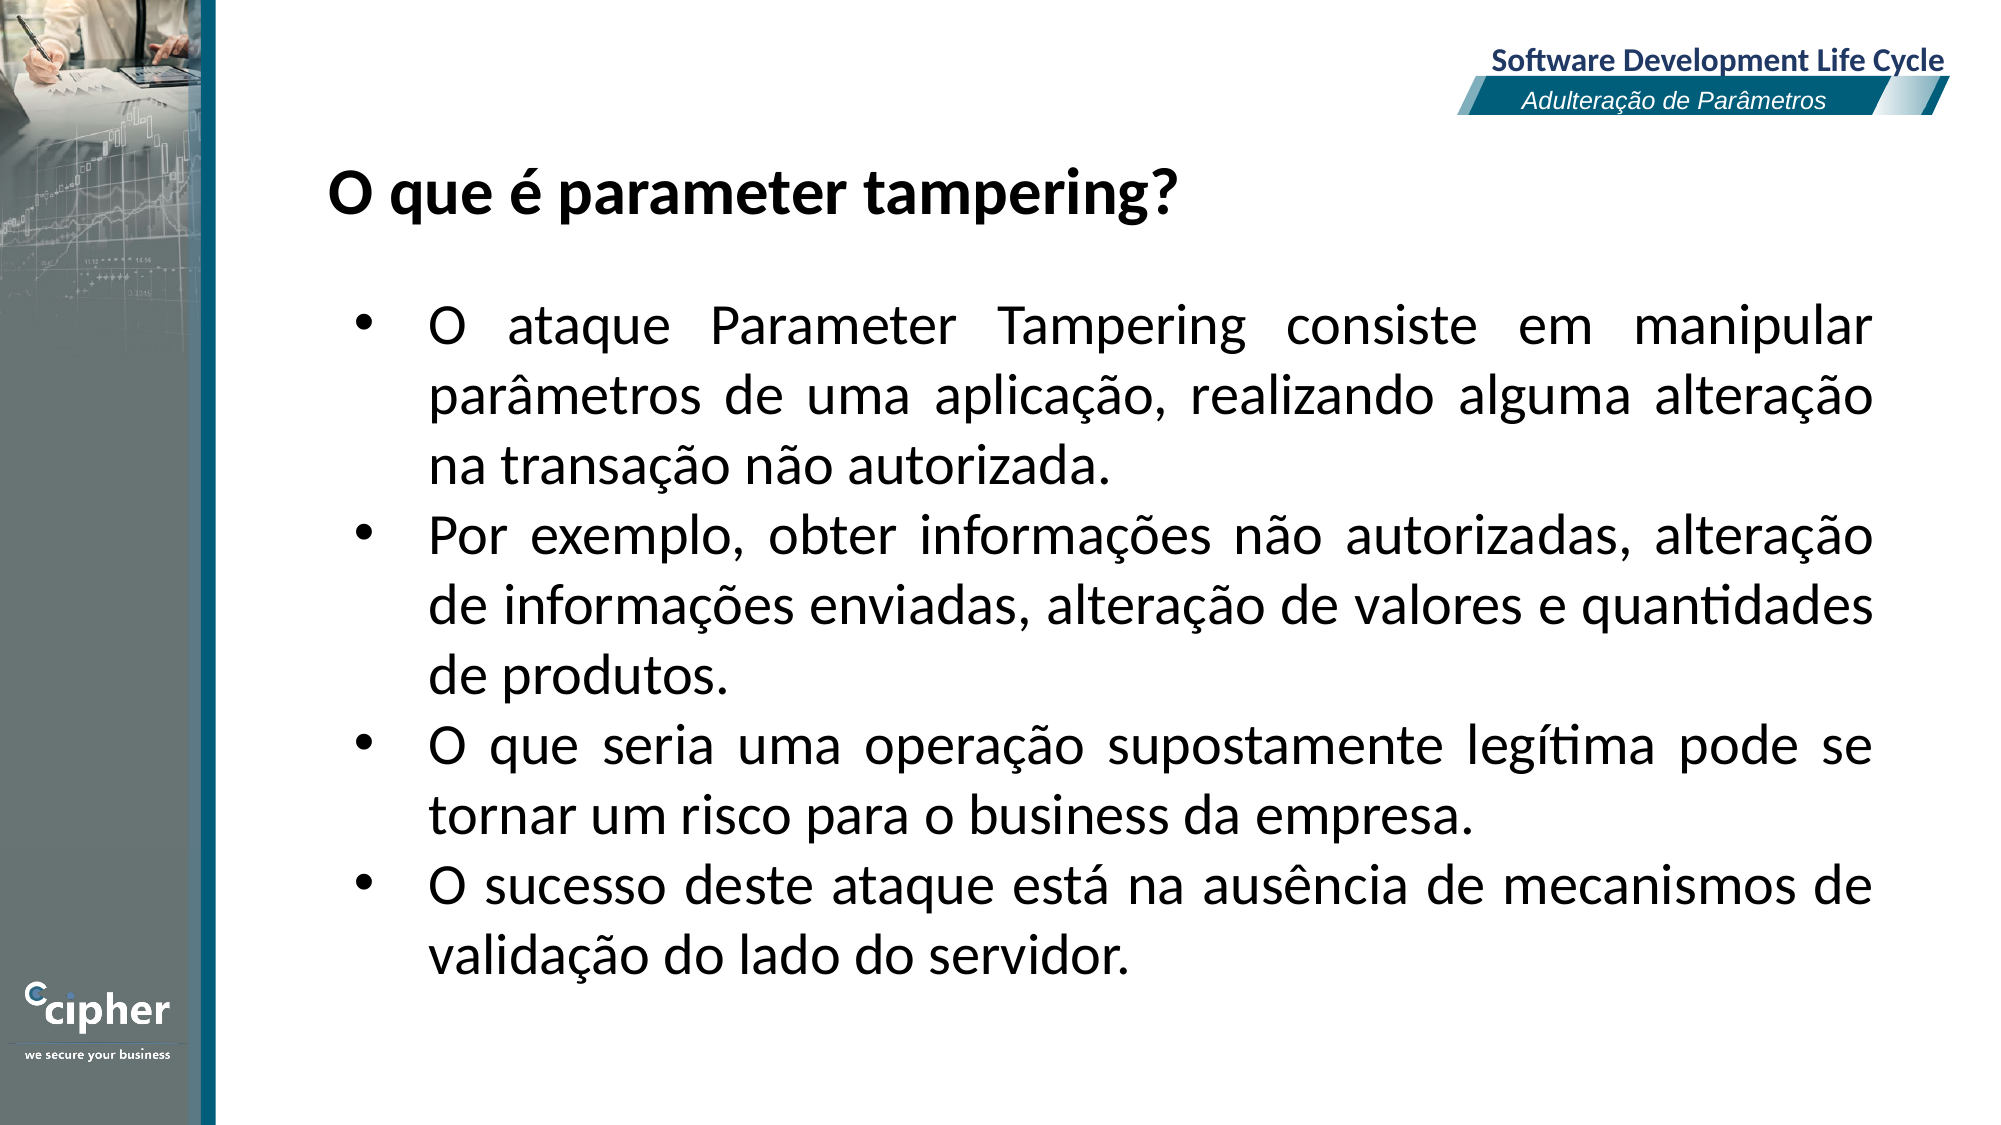

Software Development Life Cycle
Adulteração de Parâmetros

O que é parameter tampering?
O ataque Parameter Tampering consiste em manipular parâmetros de uma aplicação, realizando alguma alteração na transação não autorizada.
Por exemplo, obter informações não autorizadas, alteração de informações enviadas, alteração de valores e quantidades de produtos.
O que seria uma operação supostamente legítima pode se tornar um risco para o business da empresa.
O sucesso deste ataque está na ausência de mecanismos de validação do lado do servidor.